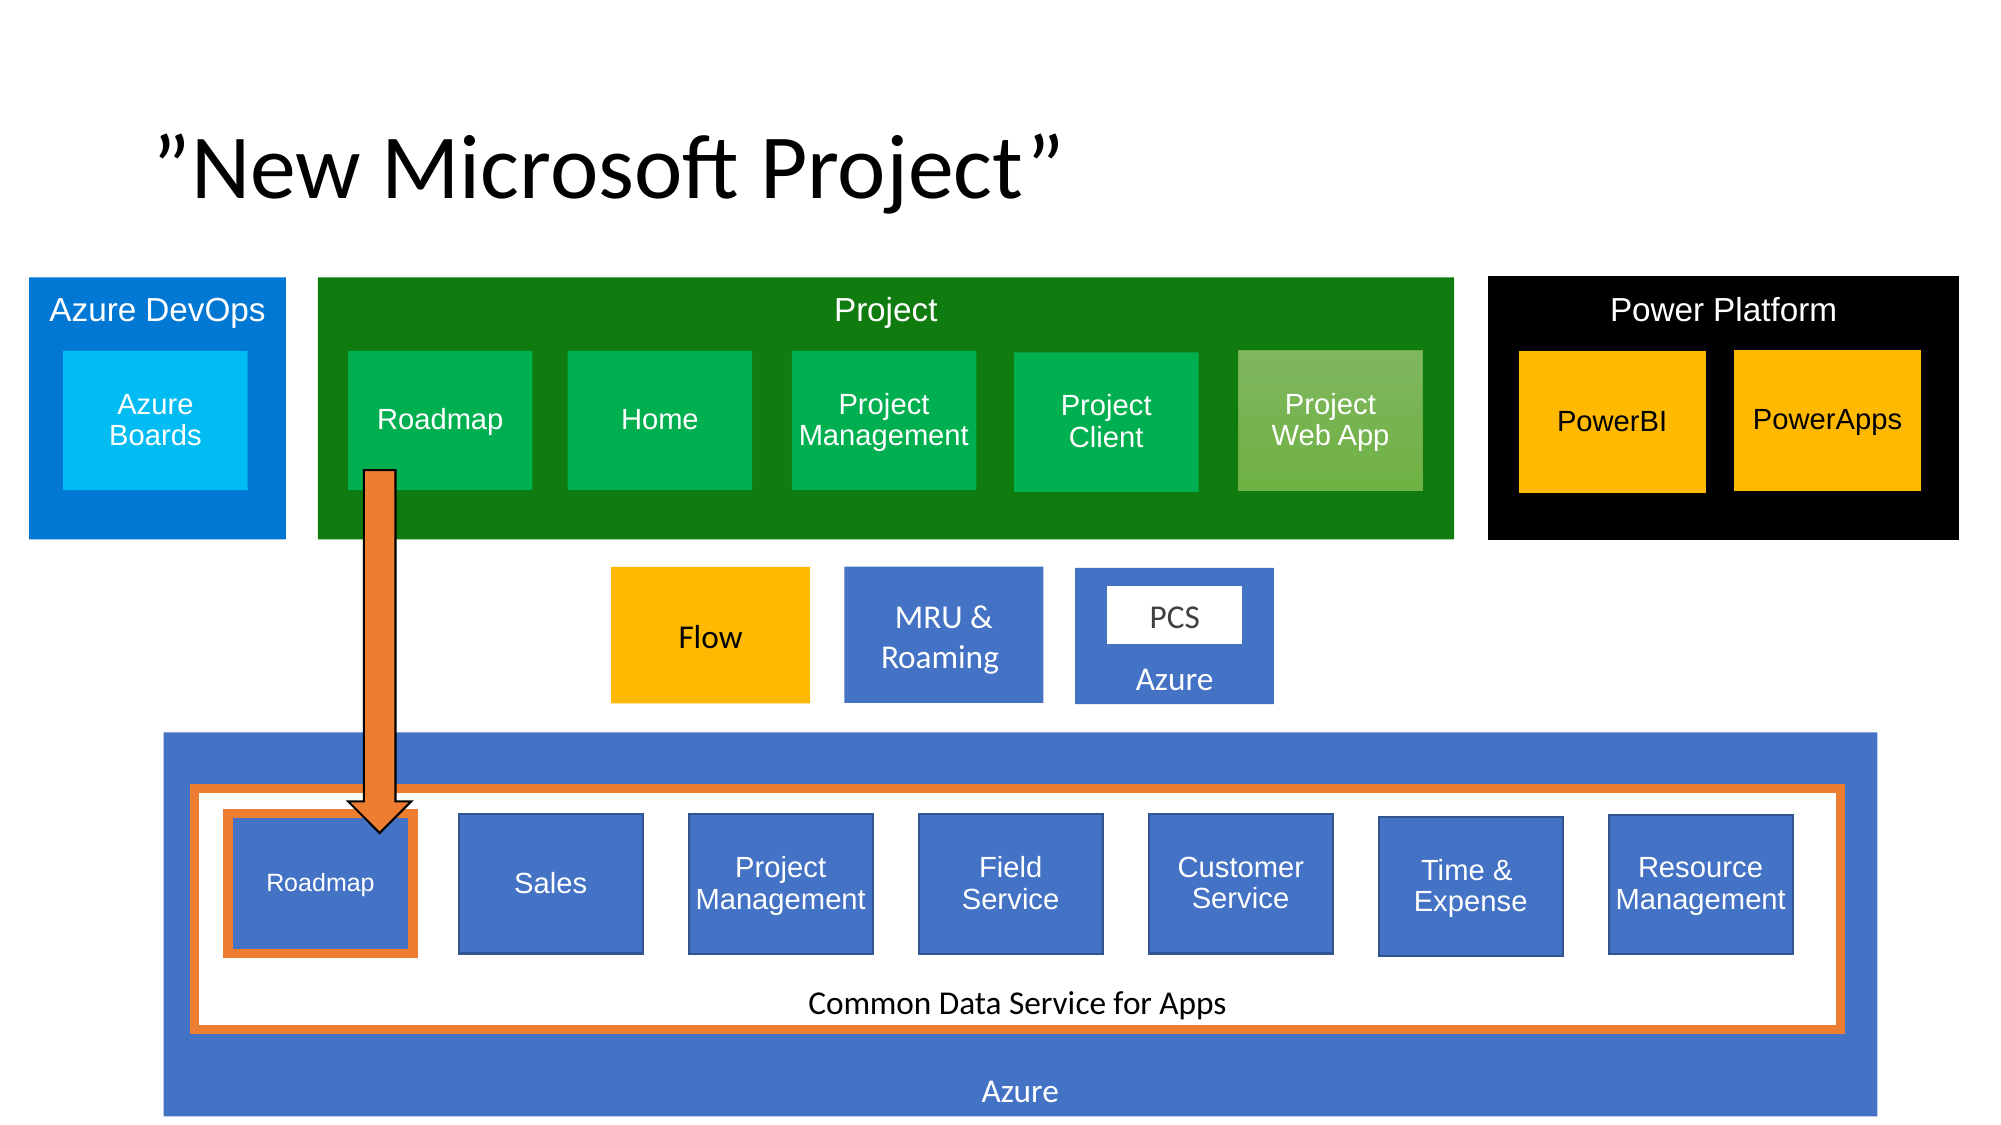

# ”New Microsoft Project”
Project
Power Platform
Azure DevOps
Azure
Boards
Roadmap
Home
Project
Management
Project
Web App
PowerApps
Project
Client
PowerBI

MRU & Roaming
Flow
Azure
PCS
Azure
Common Data Service for Apps
Roadmap
Sales
Customer
Service
Project
Management
Field
Service
Resource
Management
Time &
Expense